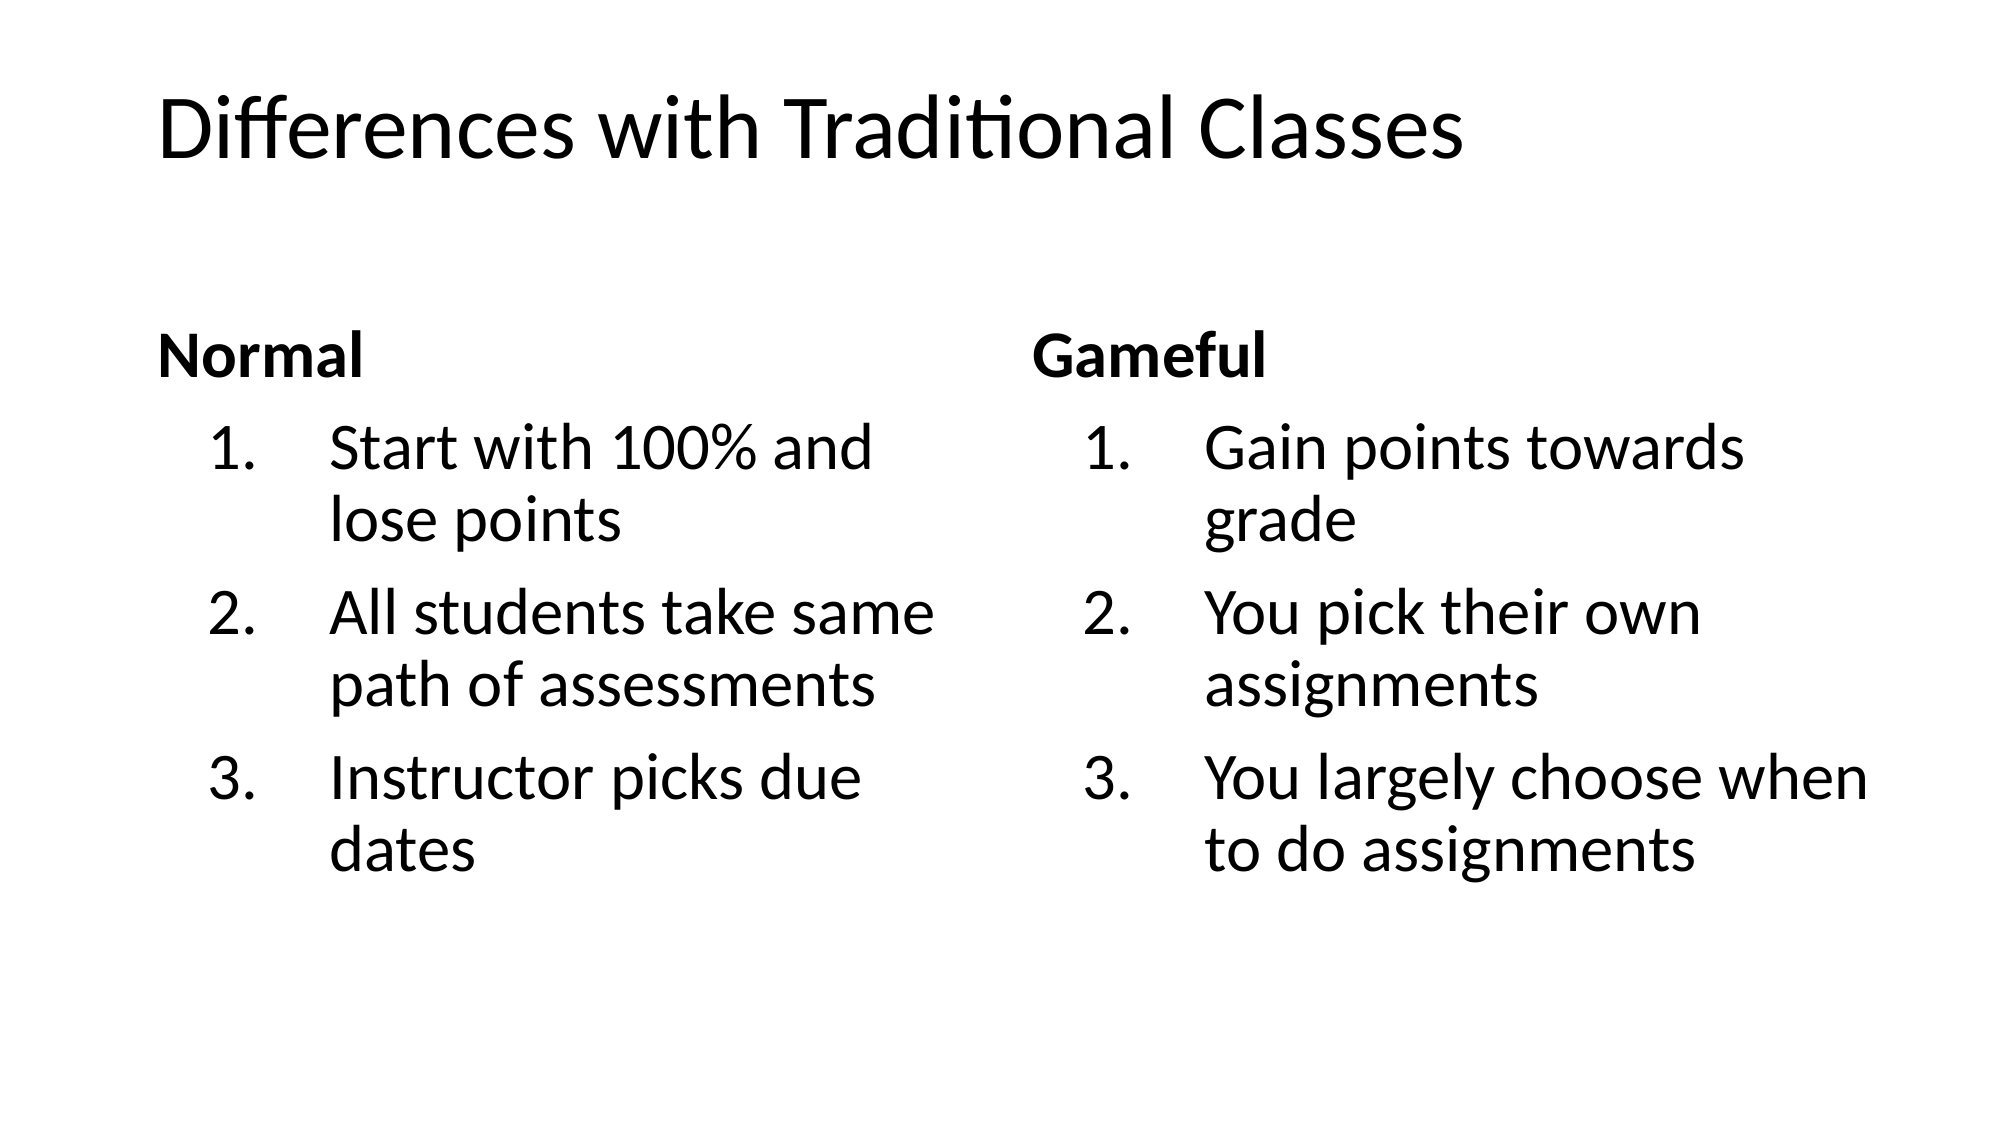

# Differences with Traditional Classes
Normal
Start with 100% and lose points
All students take same path of assessments
Instructor picks due dates
Gameful
Gain points towards grade
You pick their own assignments
You largely choose when to do assignments